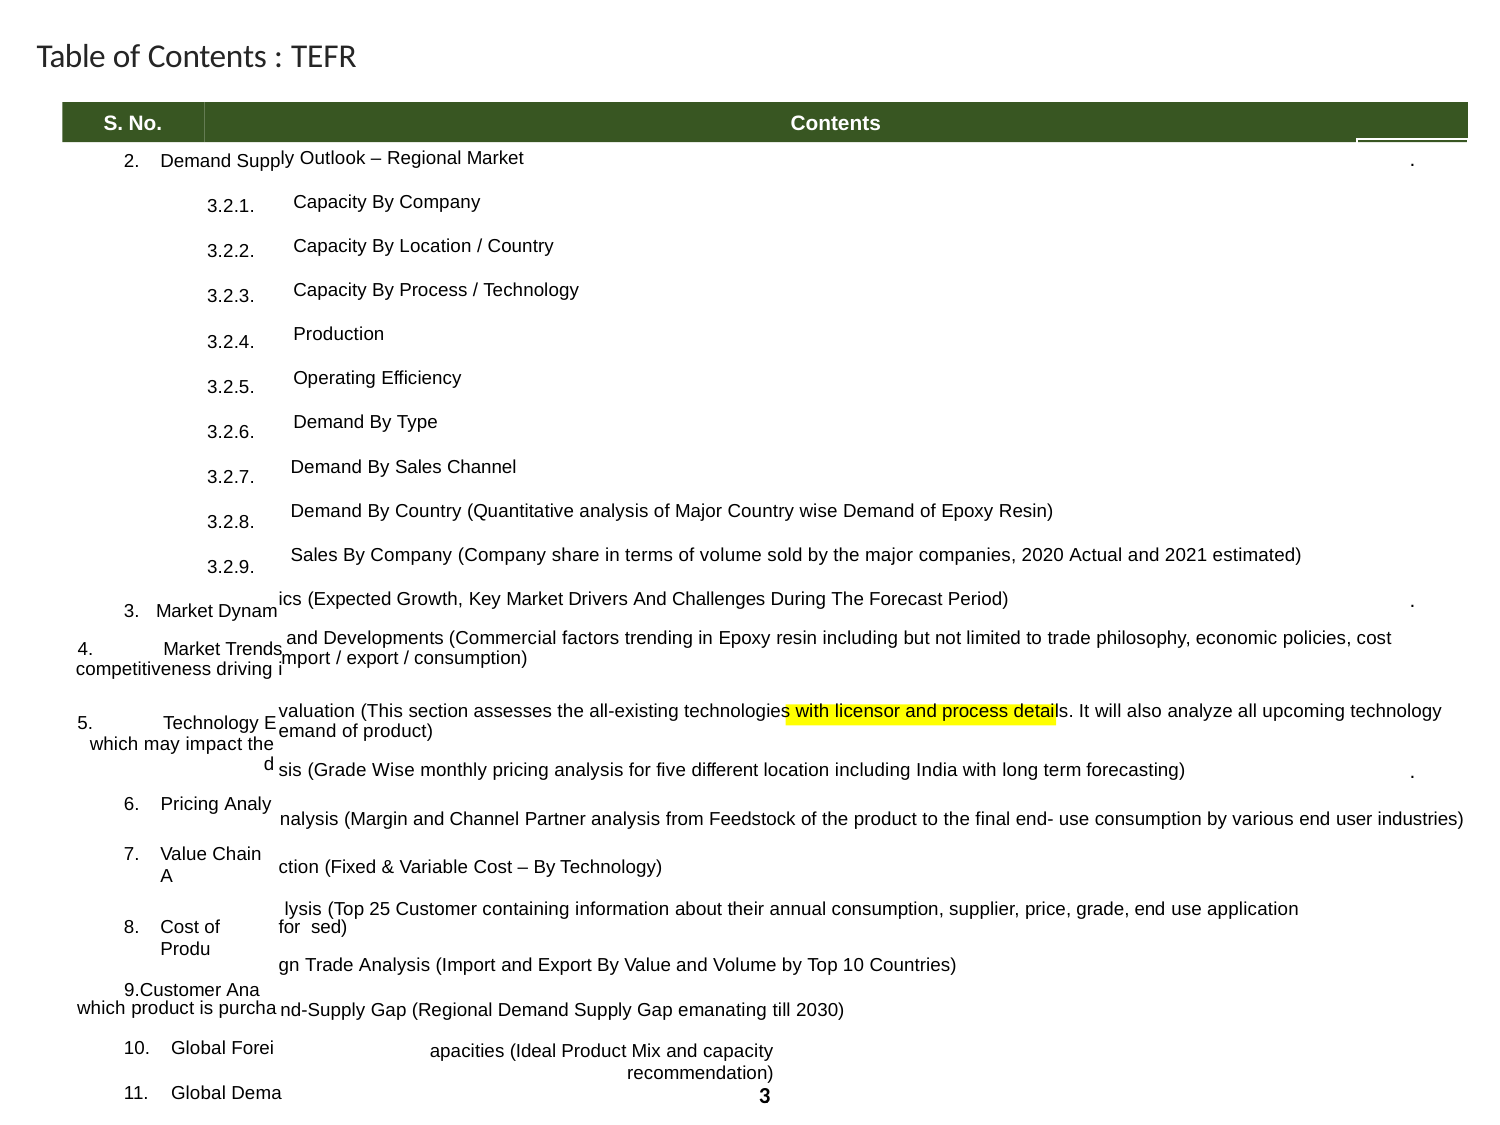

# Table of Contents : TEFR

S. No.
Contents
| ly Outlook – Regional Market | . |
| --- | --- |
| Capacity By Company |  |
| Capacity By Location / Country |  |
| Capacity By Process / Technology |  |
| Production |  |
| Operating Efficiency |  |
| Demand By Type |  |
| Demand By Sales Channel |  |
| Demand By Country (Quantitative analysis of Major Country wise Demand of Epoxy Resin) |  |
| Sales By Company (Company share in terms of volume sold by the major companies, 2020 Actual and 2021 estimated) |  |
| ics (Expected Growth, Key Market Drivers And Challenges During The Forecast Period) | . |
| and Developments (Commercial factors trending in Epoxy resin including but not limited to trade philosophy, economic policies, cost mport / export / consumption) |  |
| valuation (This section assesses the all-existing technologies with licensor and process details. It will also analyze all upcoming technology emand of product) |  |
| sis (Grade Wise monthly pricing analysis for five different location including India with long term forecasting) | . |
| nalysis (Margin and Channel Partner analysis from Feedstock of the product to the final end- use consumption by various end user industries) |  |
| ction (Fixed & Variable Cost – By Technology) |  |
| lysis (Top 25 Customer containing information about their annual consumption, supplier, price, grade, end use application for sed) |  |
| gn Trade Analysis (Import and Export By Value and Volume by Top 10 Countries) |  |
| nd-Supply Gap (Regional Demand Supply Gap emanating till 2030) |  |
| apacities (Ideal Product Mix and capacity recommendation) . |  |
Demand Supp

3.2.1.

3.2.2.

3.2.3.

3.2.4.

3.2.5.

3.2.6.

3.2.7.

3.2.8.

3.2.9.

Market Dynam
Market Trends
competitiveness driving i

Technology E
which may impact the d
Pricing Analy

Value Chain A

Cost of Produ

Customer Ana  which product is purcha
Global Forei

Global Dema
Suggested C

3